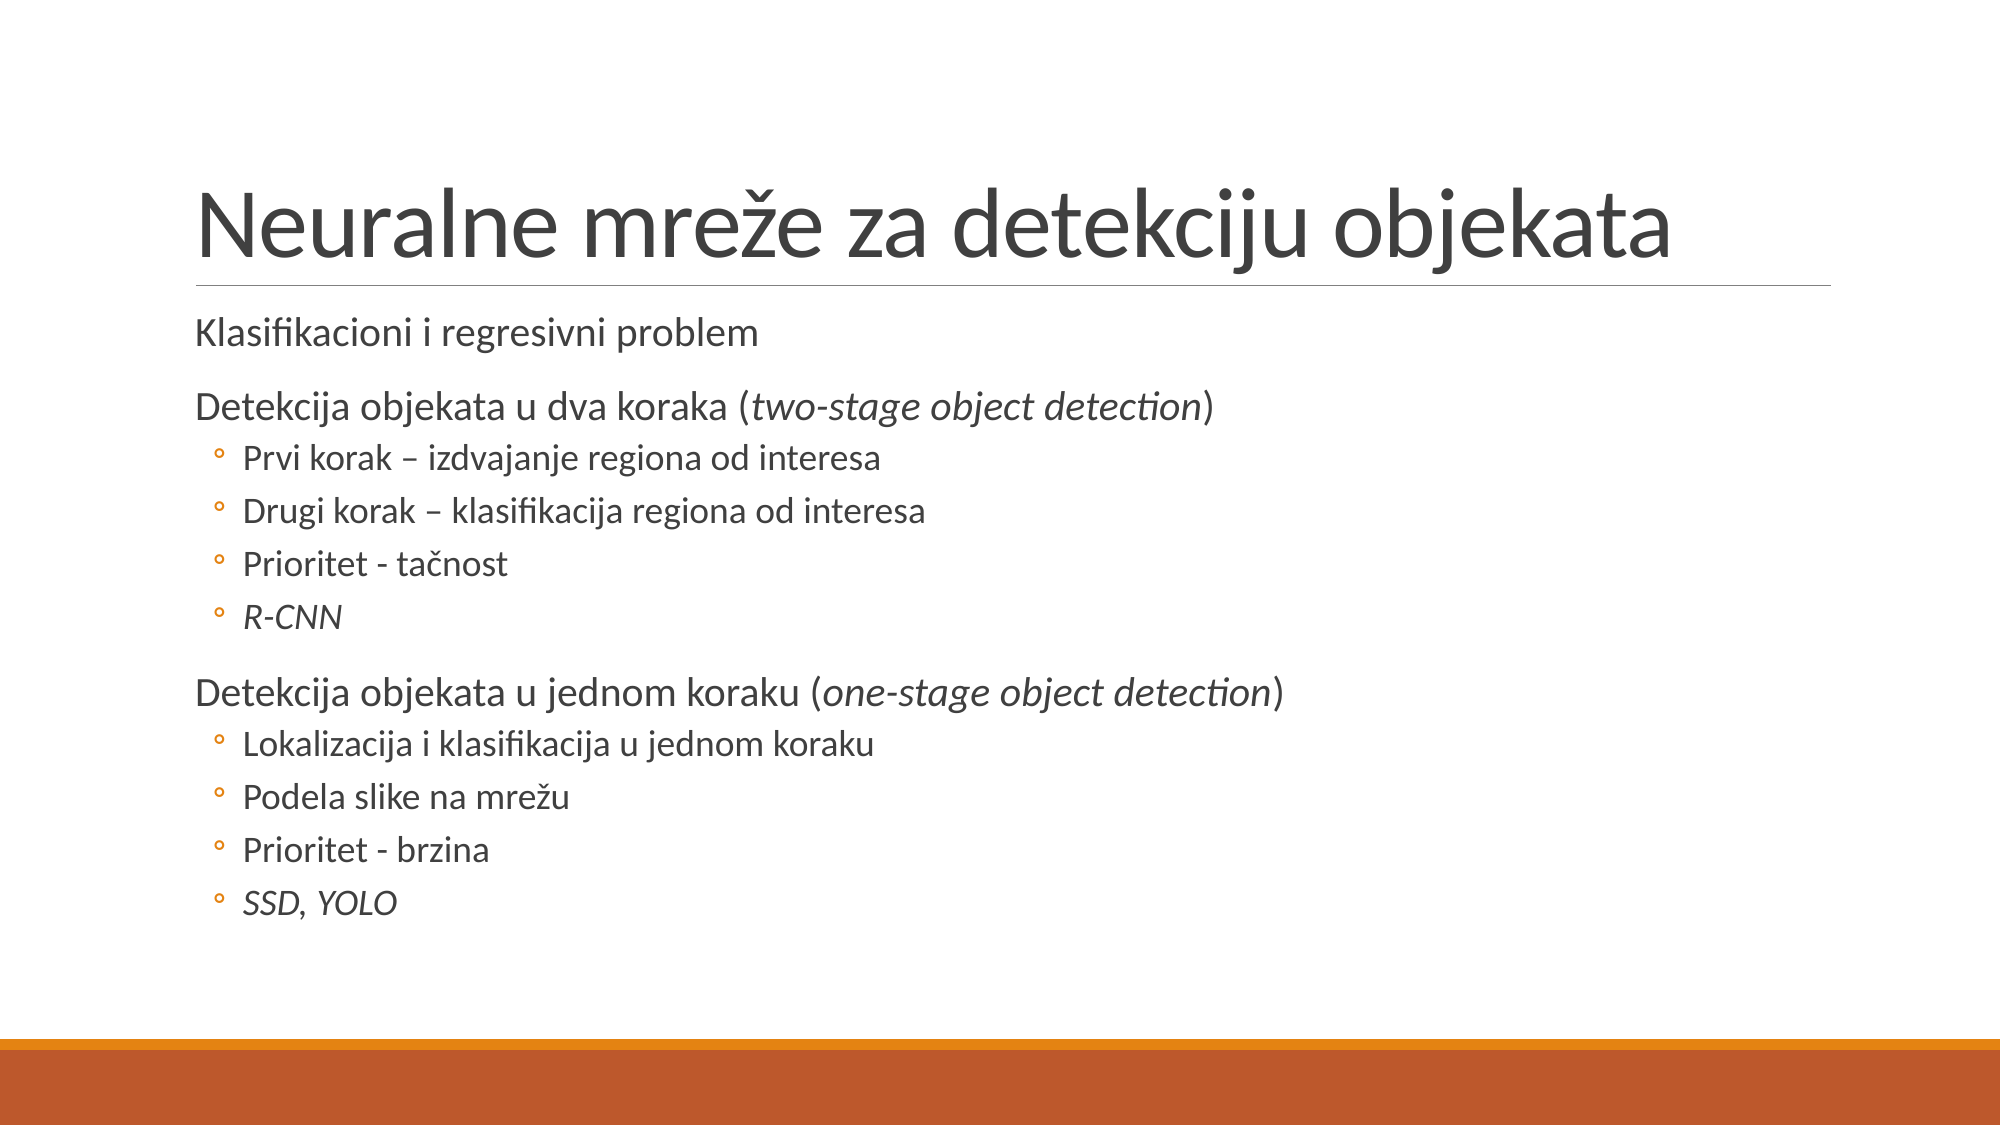

# Neuralne mreže za detekciju objekata
Klasifikacioni i regresivni problem
Detekcija objekata u dva koraka (two-stage object detection)
Prvi korak – izdvajanje regiona od interesa
Drugi korak – klasifikacija regiona od interesa
Prioritet - tačnost
R-CNN
Detekcija objekata u jednom koraku (one-stage object detection)
Lokalizacija i klasifikacija u jednom koraku
Podela slike na mrežu
Prioritet - brzina
SSD, YOLO